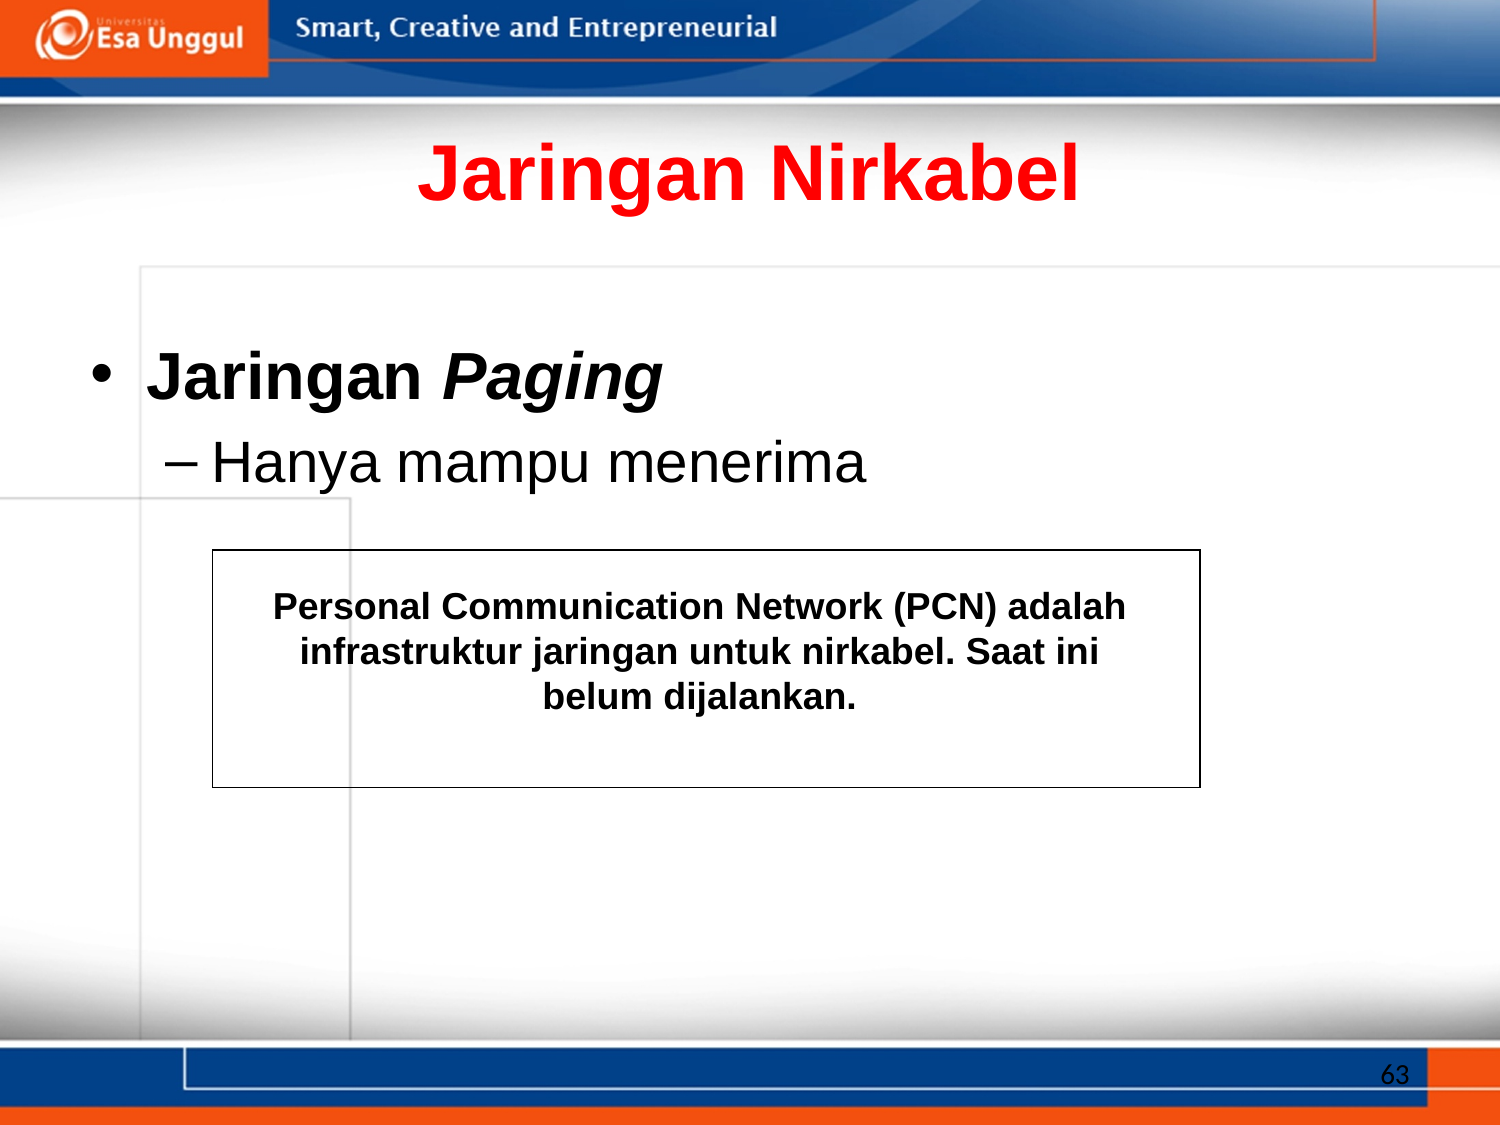

# Jaringan Nirkabel
Jaringan Paging
Hanya mampu menerima

Personal Communication Network (PCN) adalah infrastruktur jaringan untuk nirkabel. Saat ini belum dijalankan.
63